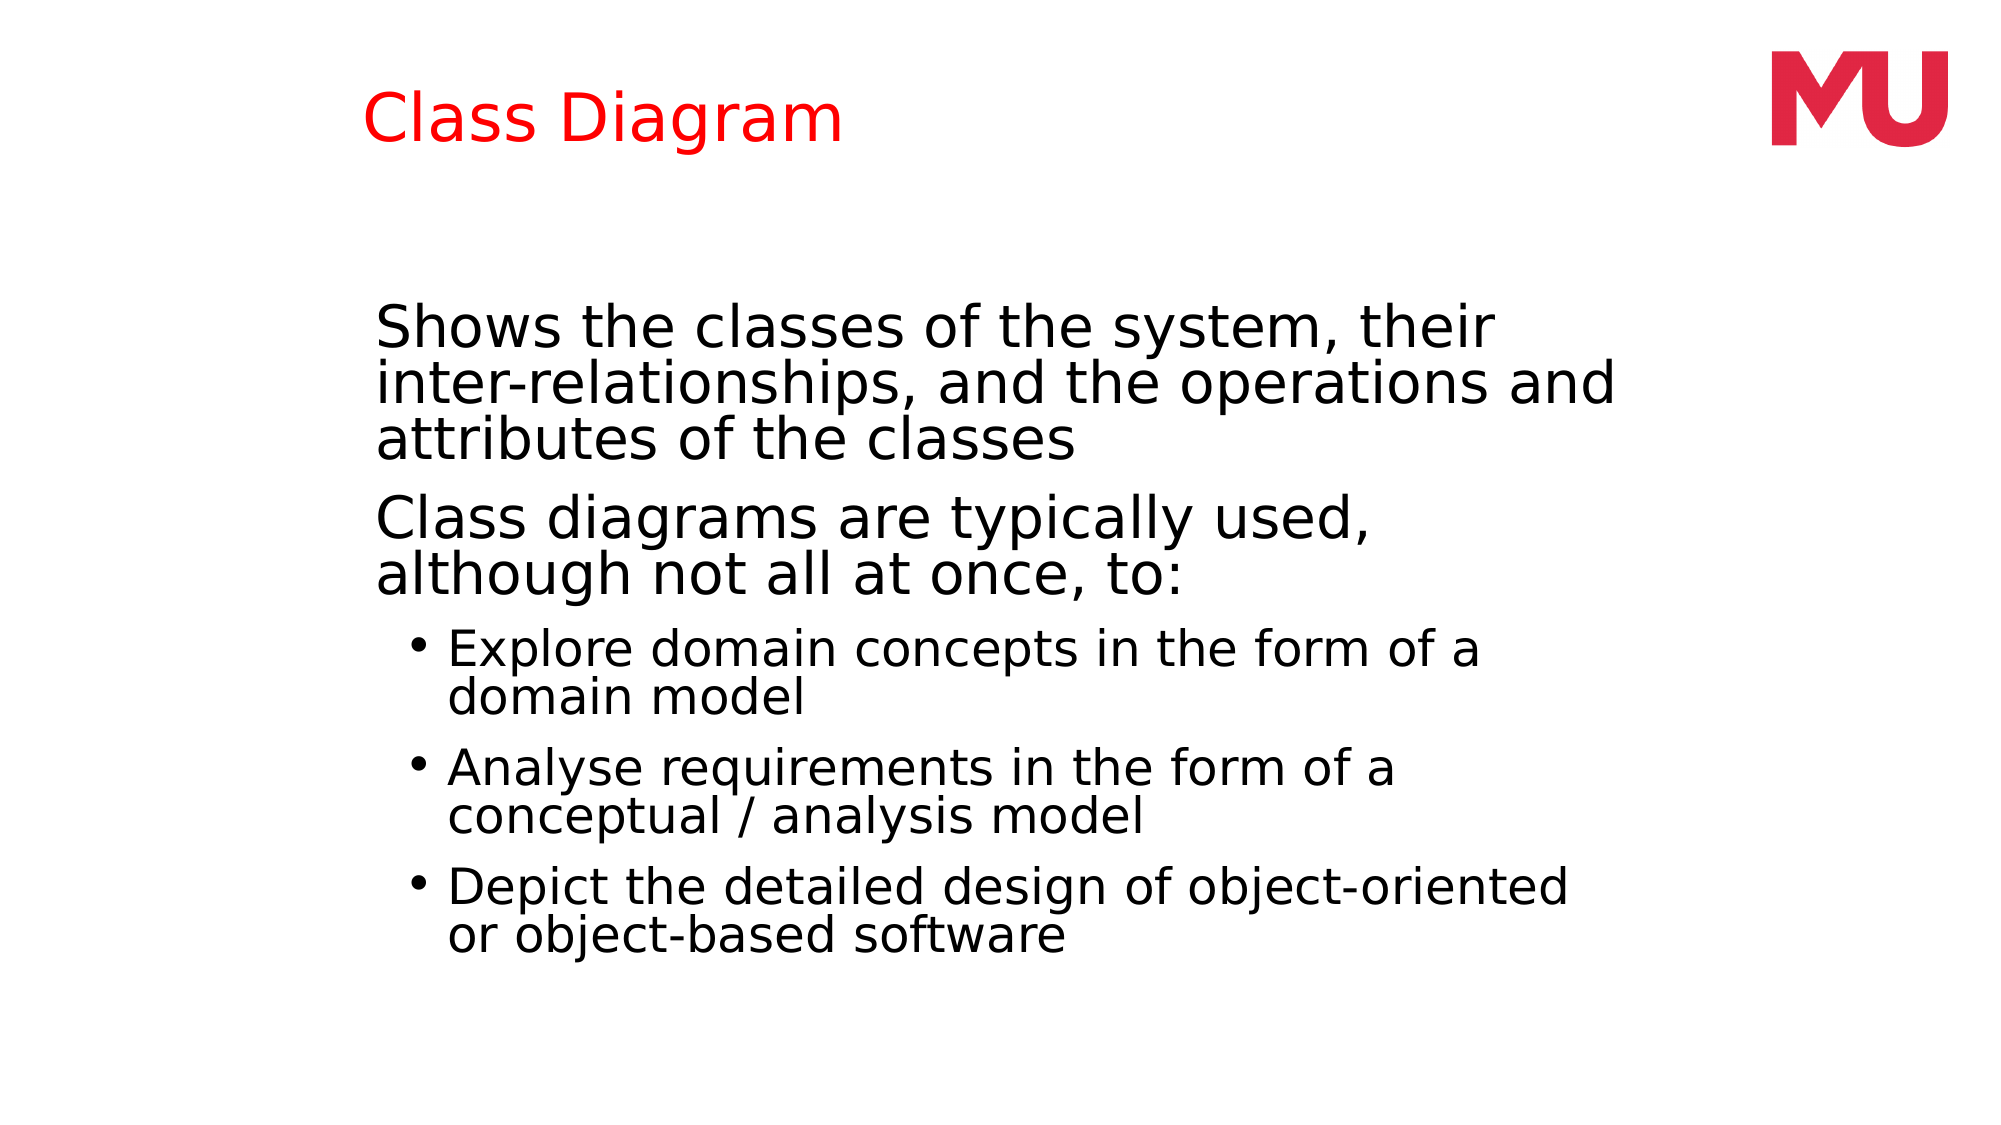

Class Diagram
Shows the classes of the system, their inter-relationships, and the operations and attributes of the classes
Class diagrams are typically used, although not all at once, to:
Explore domain concepts in the form of a domain model
Analyse requirements in the form of a conceptual / analysis model
Depict the detailed design of object-oriented or object-based software